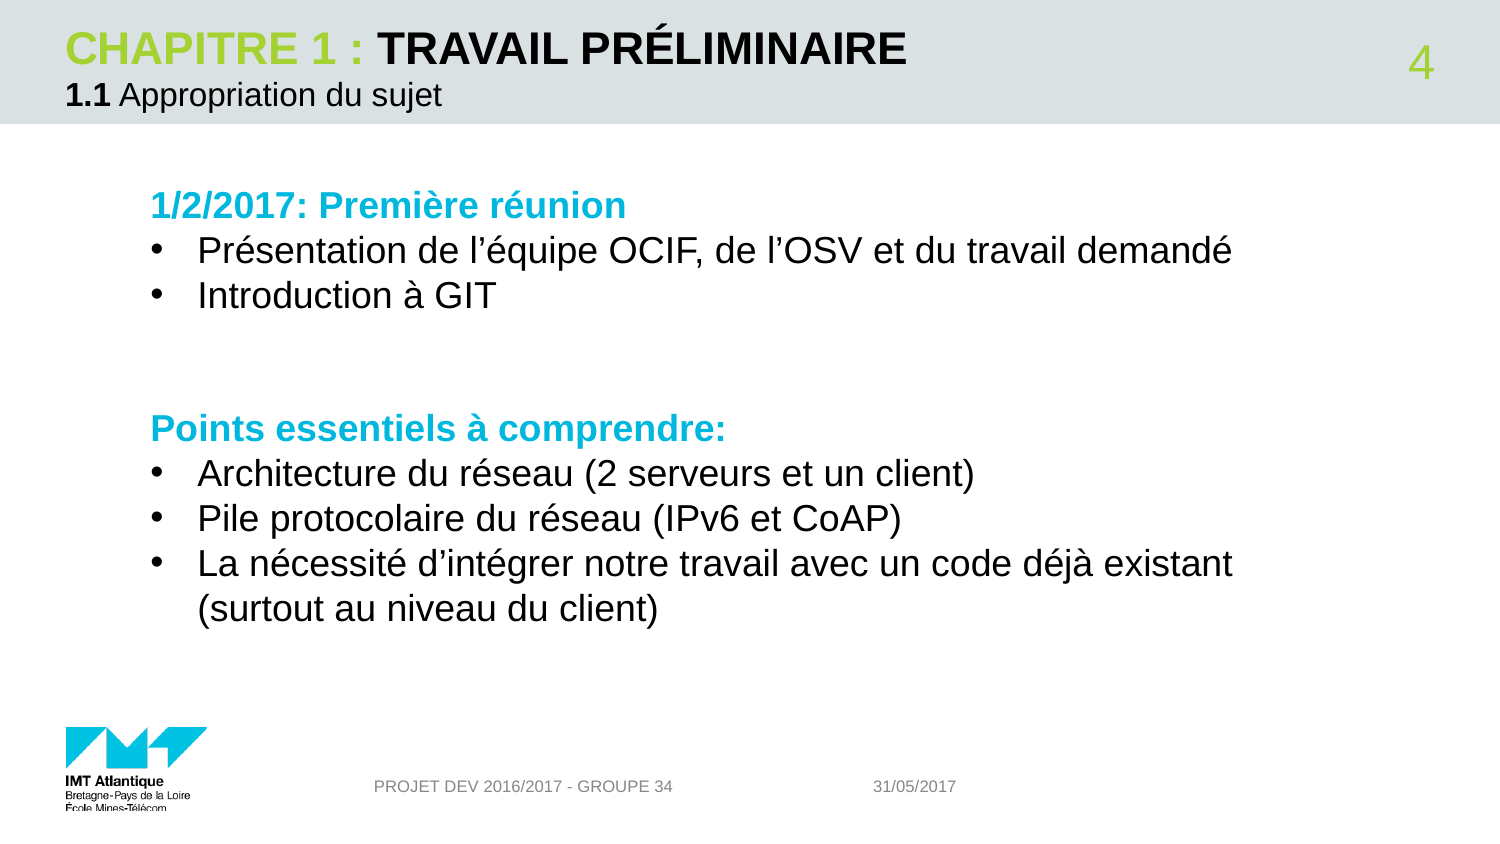

# CHAPITRE 1 : Travail préliminaire
4
1.1 Appropriation du sujet
1/2/2017: Première réunion
Présentation de l’équipe OCIF, de l’OSV et du travail demandé
Introduction à GIT

Points essentiels à comprendre:
Architecture du réseau (2 serveurs et un client)
Pile protocolaire du réseau (IPv6 et CoAP)
La nécessité d’intégrer notre travail avec un code déjà existant (surtout au niveau du client)
Projet DEV 2016/2017 - Groupe 34
31/05/2017